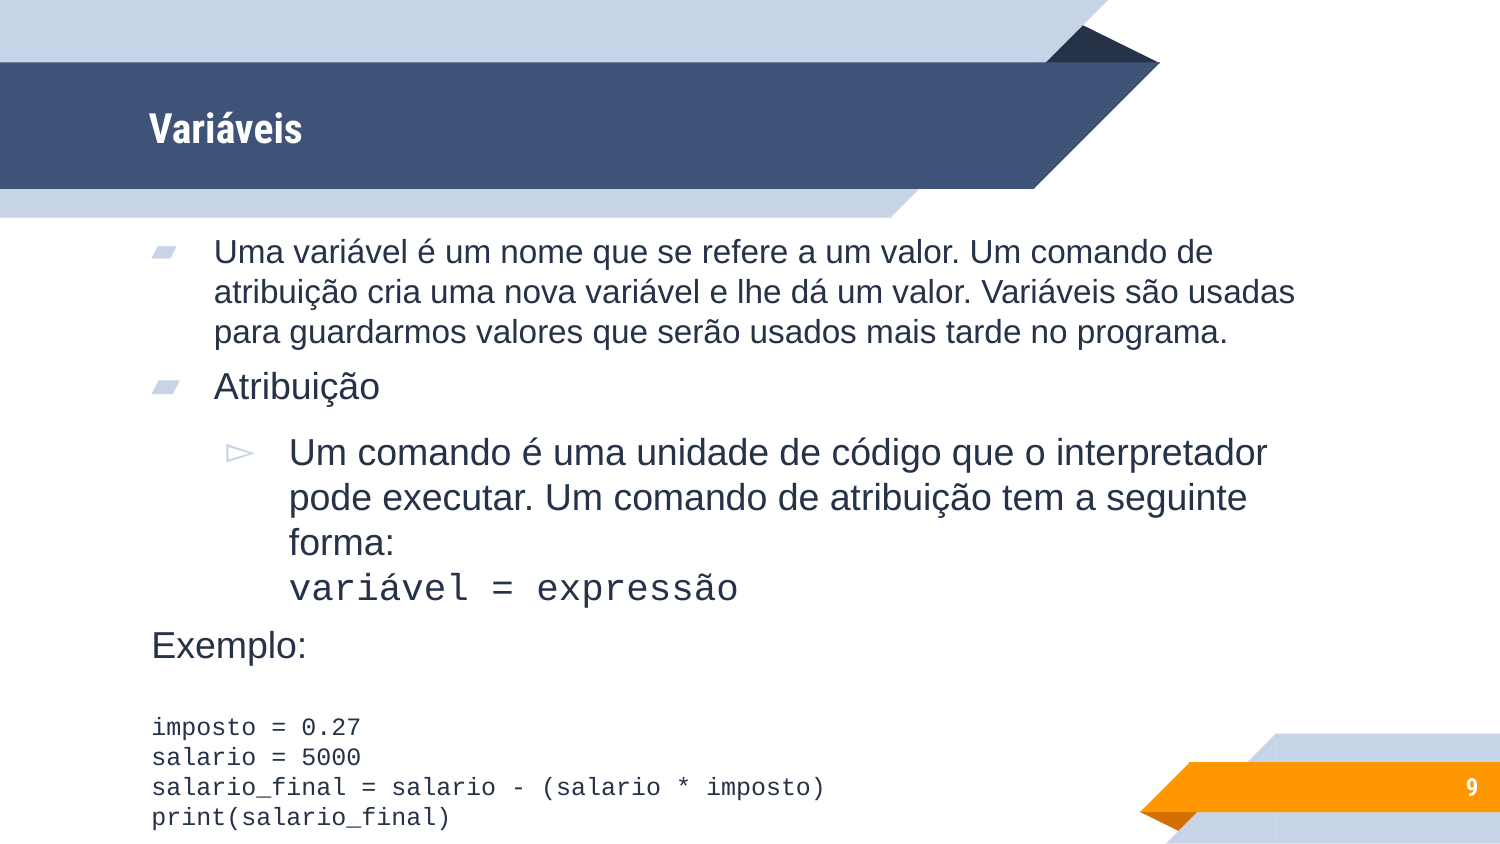

# Variáveis
Uma variável é um nome que se refere a um valor. Um comando de atribuição cria uma nova variável e lhe dá um valor. Variáveis são usadas para guardarmos valores que serão usados mais tarde no programa.
Atribuição
Um comando é uma unidade de código que o interpretador pode executar. Um comando de atribuição tem a seguinte forma:
variável = expressão
Exemplo:
imposto = 0.27
salario = 5000
salario_final = salario - (salario * imposto)
print(salario_final)
3650.0

9